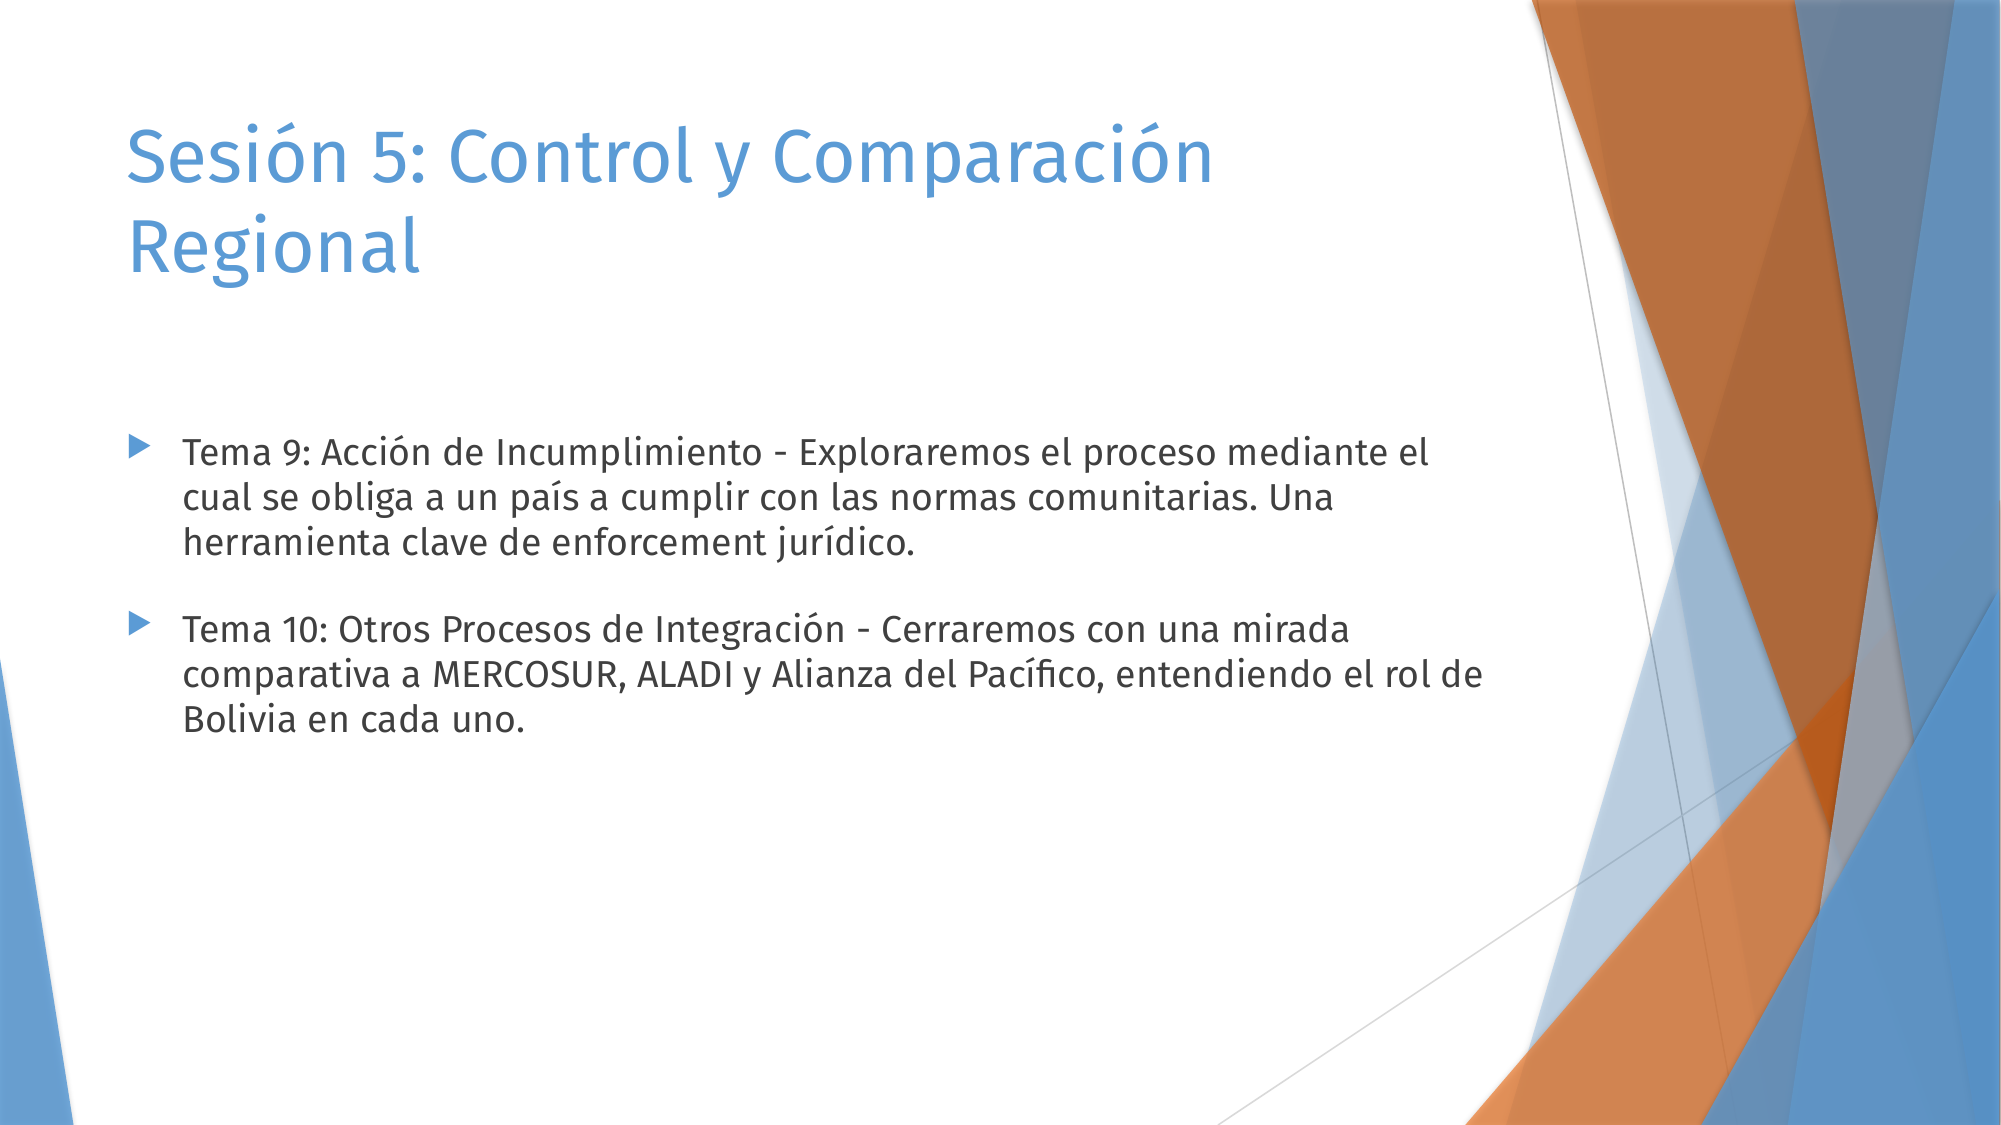

# Sesión 5: Control y Comparación Regional

Tema 9: Acción de Incumplimiento - Exploraremos el proceso mediante el cual se obliga a un país a cumplir con las normas comunitarias. Una herramienta clave de enforcement jurídico.
Tema 10: Otros Procesos de Integración - Cerraremos con una mirada comparativa a MERCOSUR, ALADI y Alianza del Pacífico, entendiendo el rol de Bolivia en cada uno.